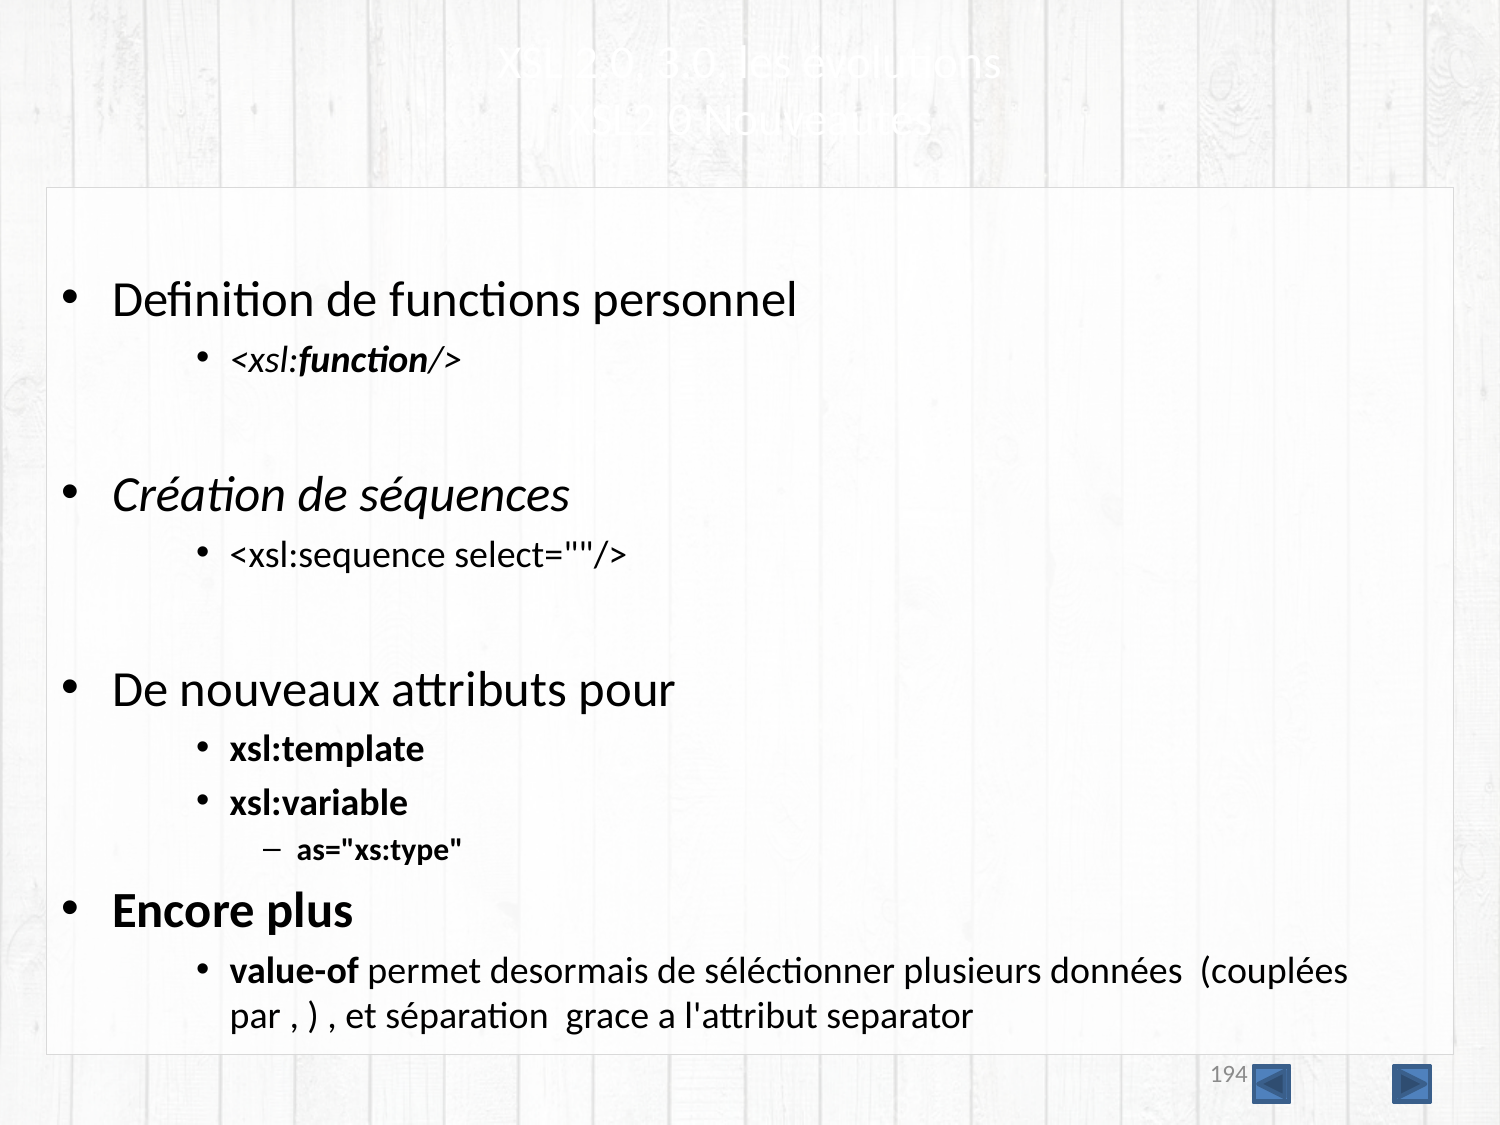

# XSL 2.0, 3.0, les évolutions XSL2.0 Nouveautés

Definition de functions personnel
<xsl:function/>

Création de séquences
<xsl:sequence select=""/>

De nouveaux attributs pour
xsl:template
xsl:variable
as="xs:type"
Encore plus
value-of permet desormais de séléctionner plusieurs données  (couplées par , ) , et séparation  grace a l'attribut separator

194